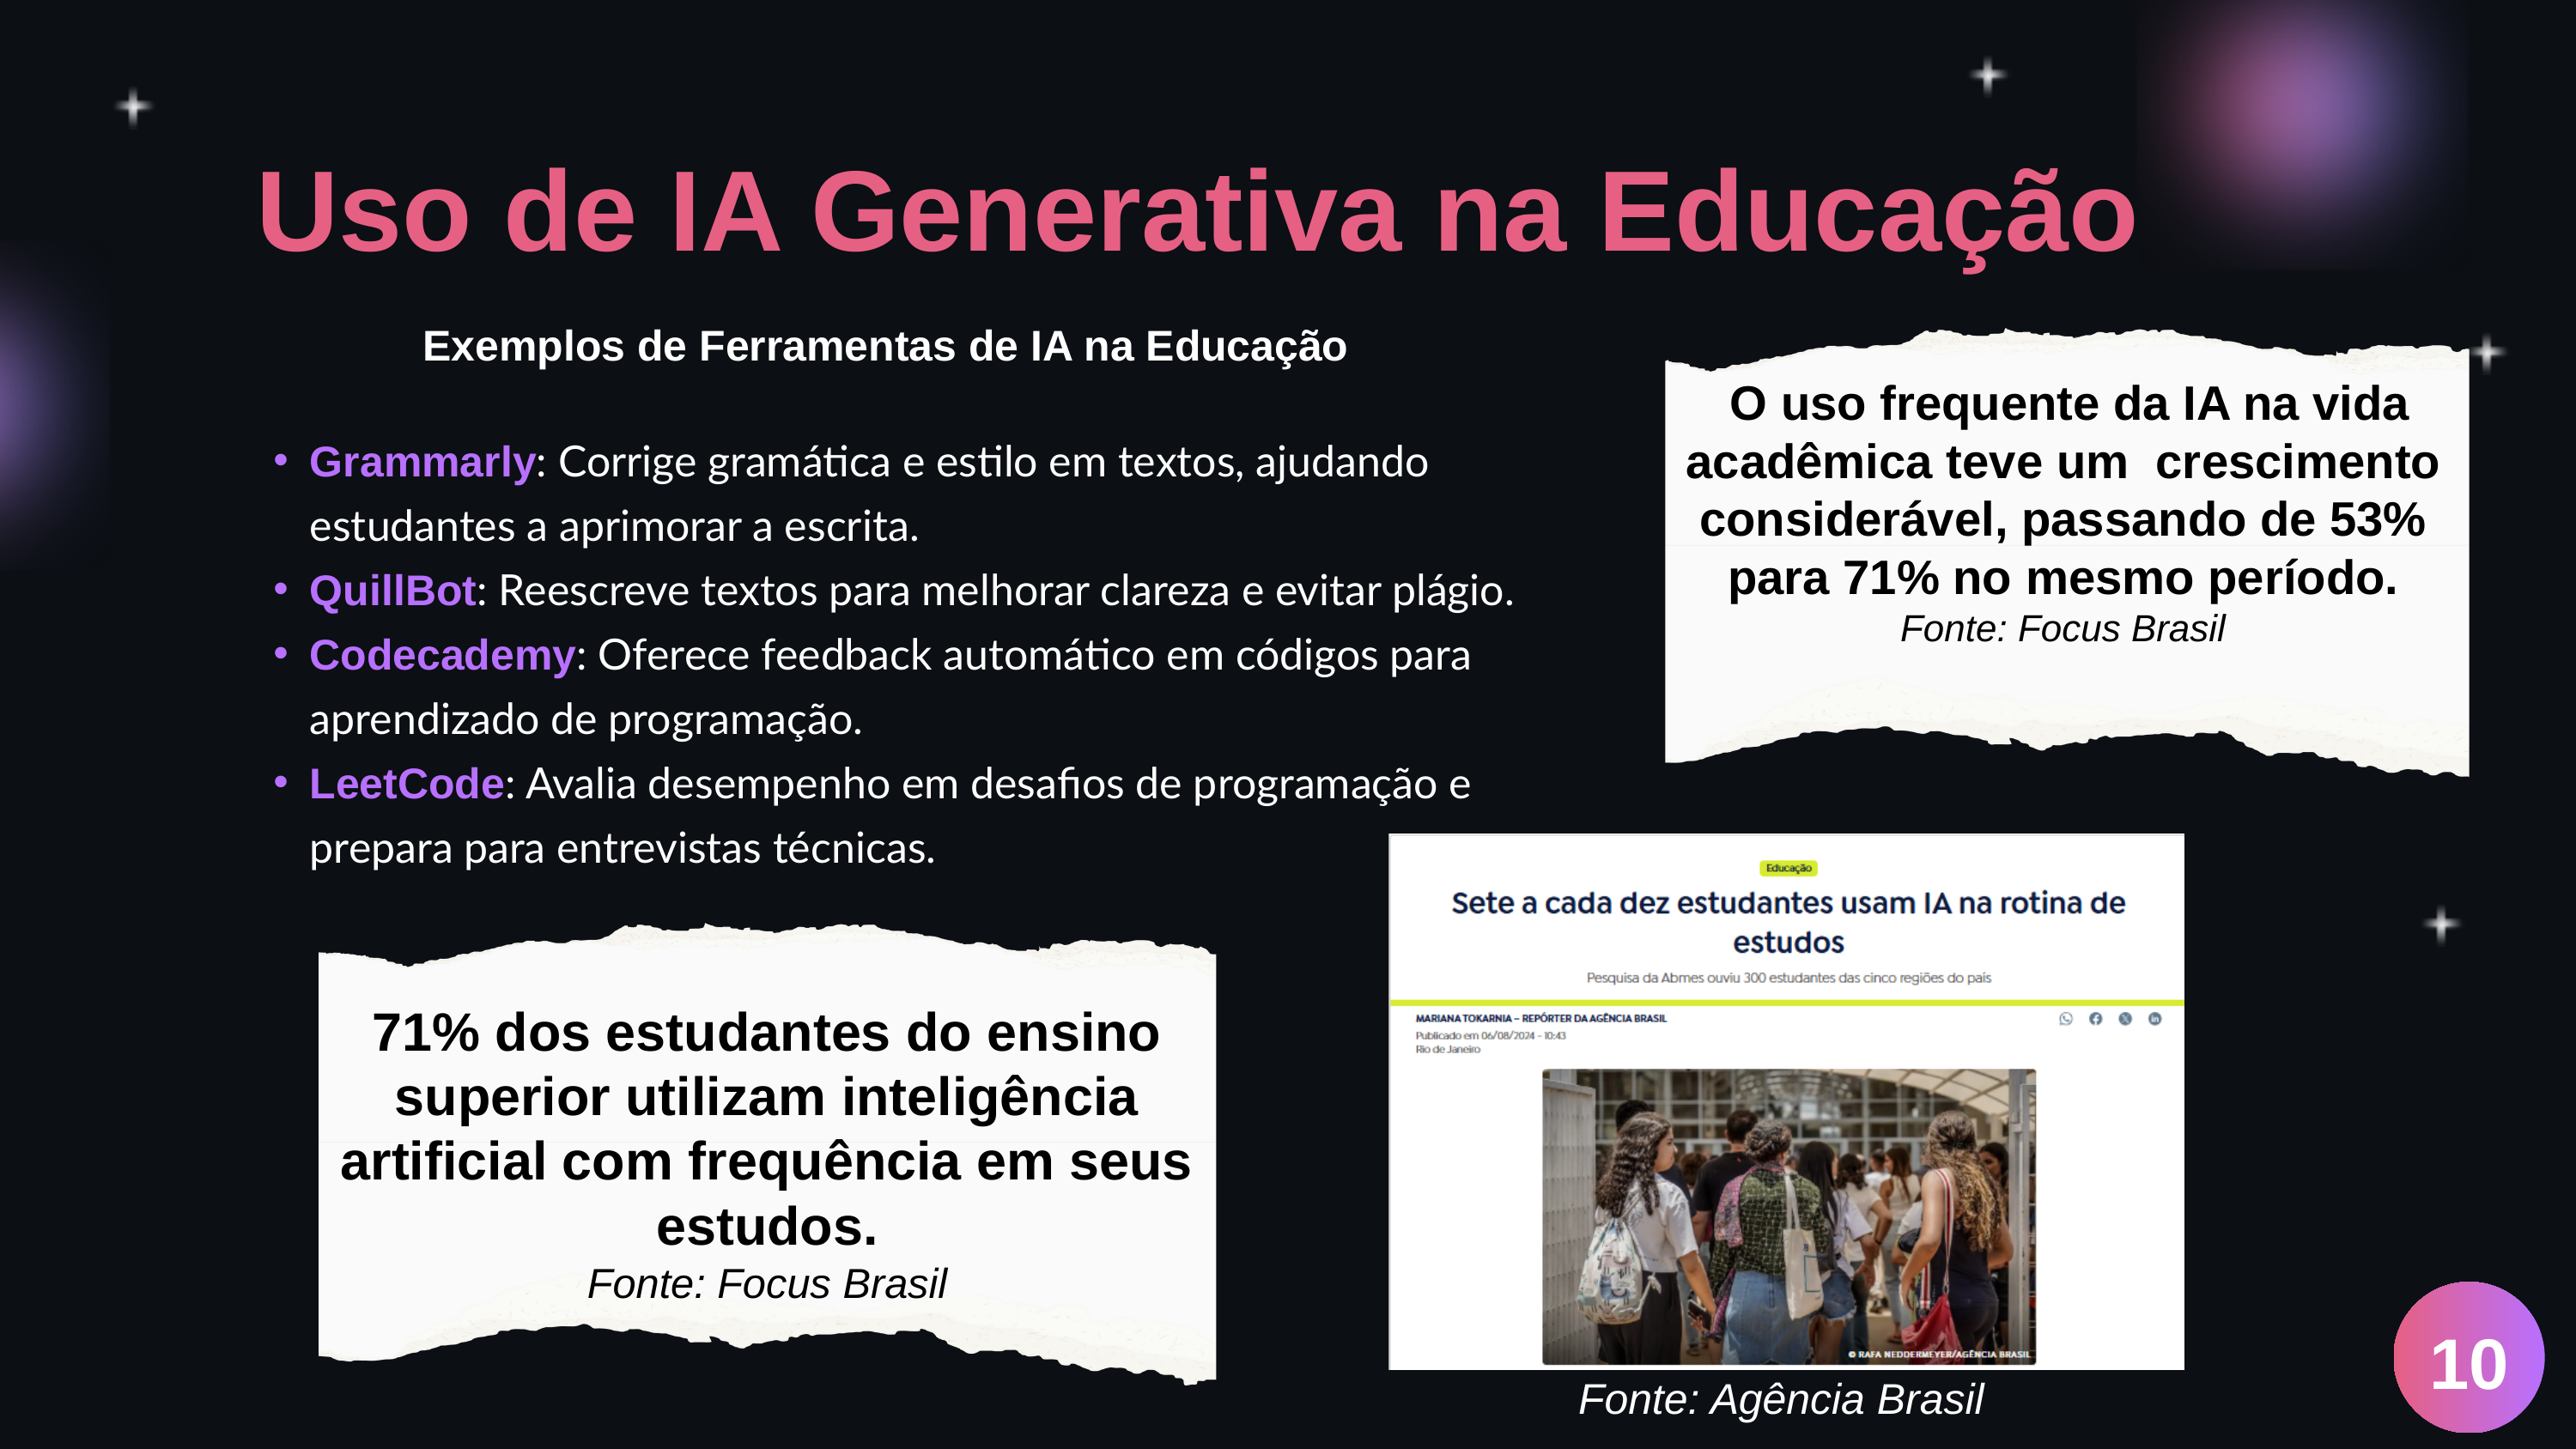

Uso de IA Generativa na Educação

Exemplos de Ferramentas de IA na Educação

Grammarly: Corrige gramática e estilo em textos, ajudando estudantes a aprimorar a escrita.
QuillBot: Reescreve textos para melhorar clareza e evitar plágio.
Codecademy: Oferece feedback automático em códigos para aprendizado de programação.
LeetCode: Avalia desempenho em desafios de programação e prepara para entrevistas técnicas.

 O uso frequente da IA na vida acadêmica teve um  crescimento considerável, passando de 53% para 71% no mesmo período.
Fonte: Focus Brasil

71% dos estudantes do ensino superior utilizam inteligência artificial com frequência em seus estudos.
Fonte: Focus Brasil

10
Fonte: Agência Brasil